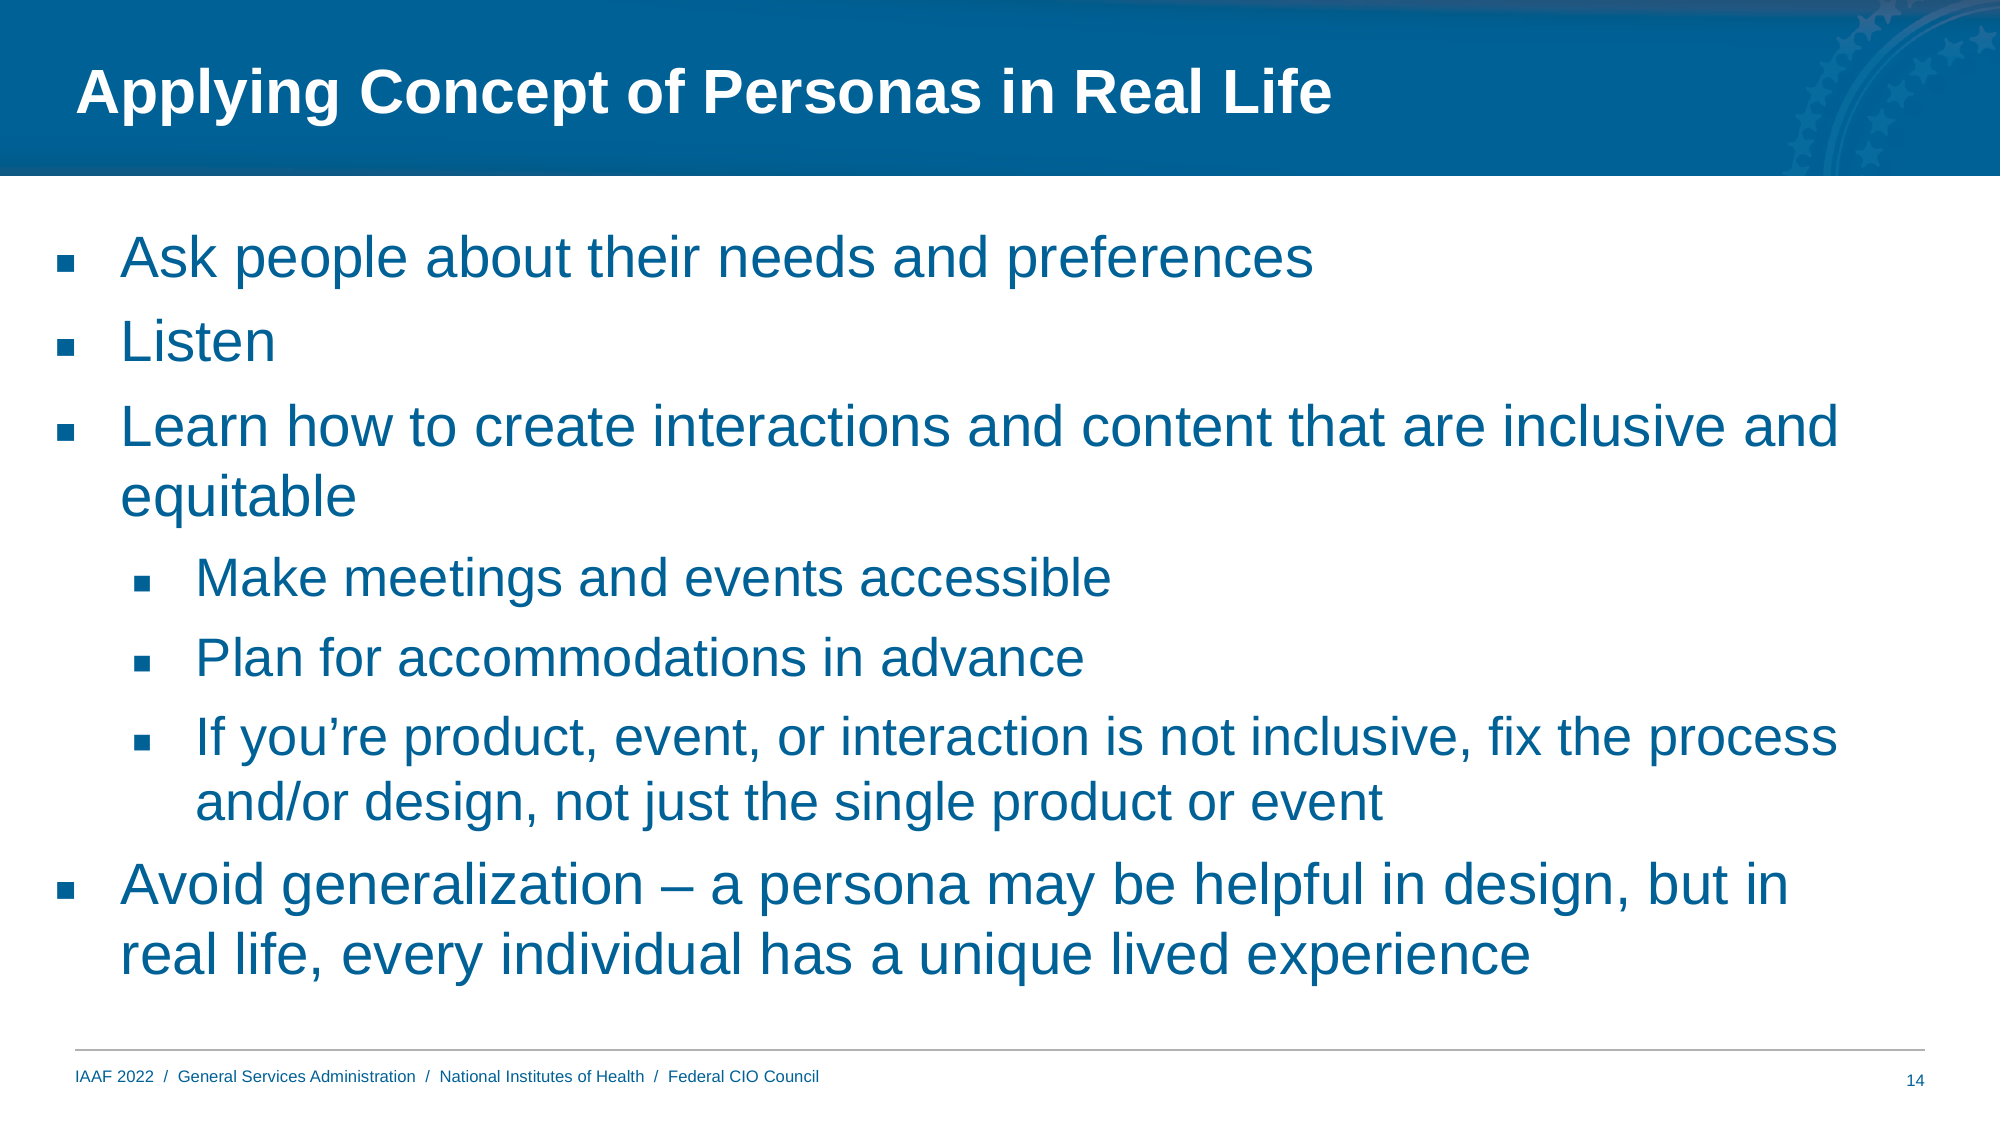

# Applying Concept of Personas in Real Life
Ask people about their needs and preferences
Listen
Learn how to create interactions and content that are inclusive and equitable
Make meetings and events accessible
Plan for accommodations in advance
If you’re product, event, or interaction is not inclusive, fix the process and/or design, not just the single product or event
Avoid generalization – a persona may be helpful in design, but in real life, every individual has a unique lived experience

14